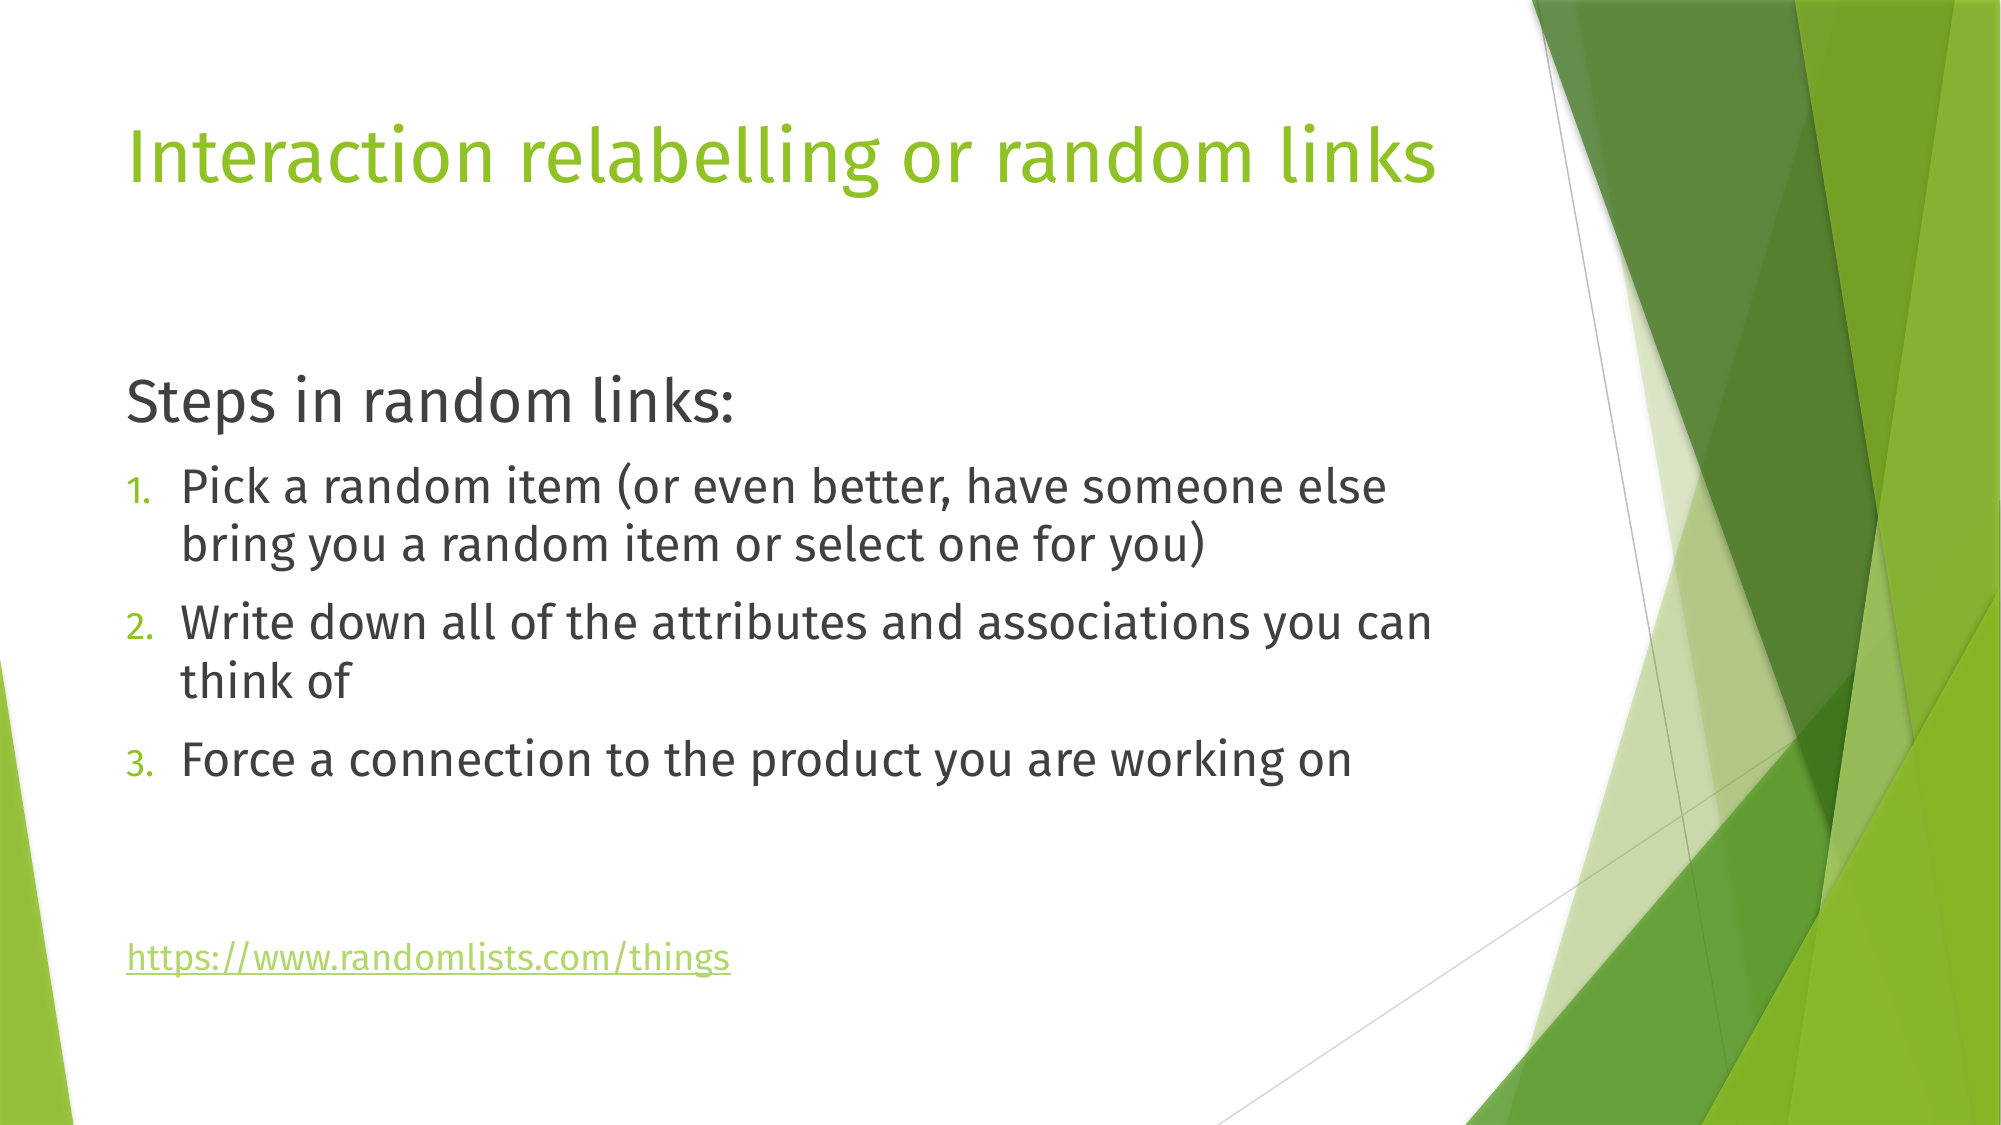

# Interaction relabelling or random links
Steps in random links:
Pick a random item (or even better, have someone else bring you a random item or select one for you)
Write down all of the attributes and associations you can think of
Force a connection to the product you are working on

https://www.randomlists.com/things